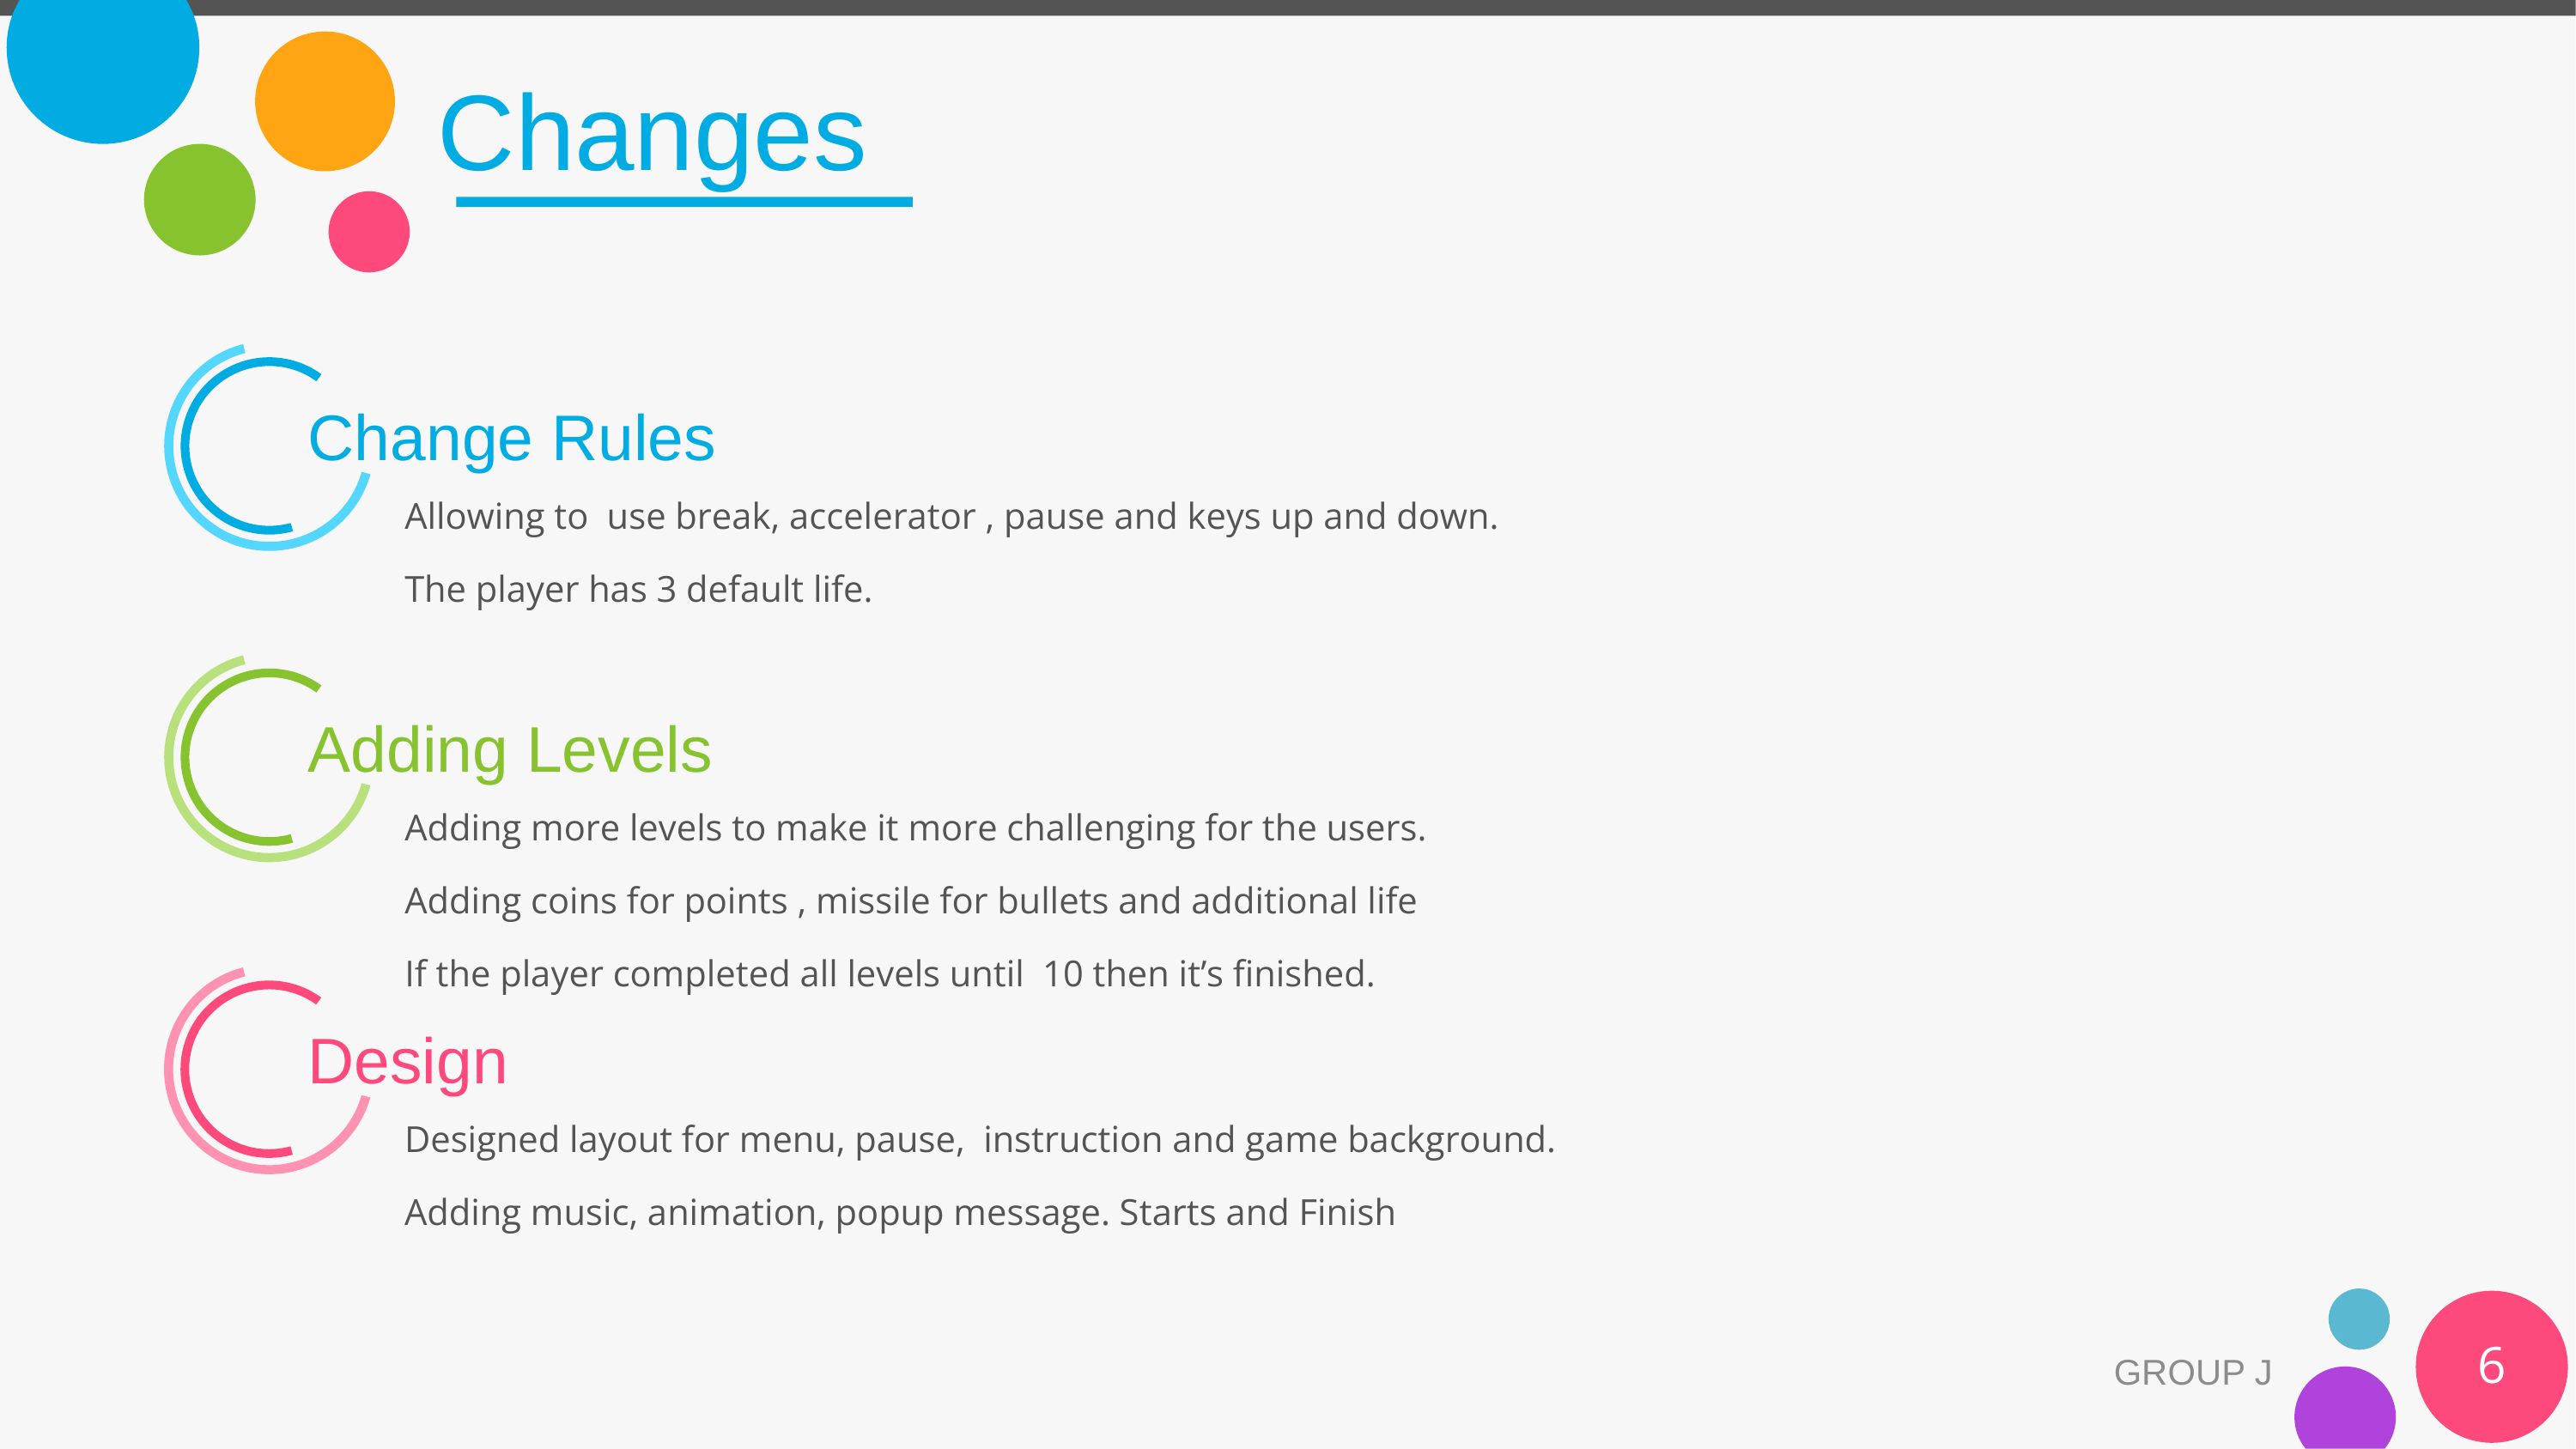

# Changes
Change Rules
Allowing to  use break, accelerator , pause and keys up and down.
The player has 3 default life.
Adding Levels
Adding more levels to make it more challenging for the users.
Adding coins for points , missile for bullets and additional life
If the player completed all levels until  10 then it’s finished.

Design
Designed layout for menu, pause,  instruction and game background.
Adding music, animation, popup message. Starts and Finish
6
GROUP J